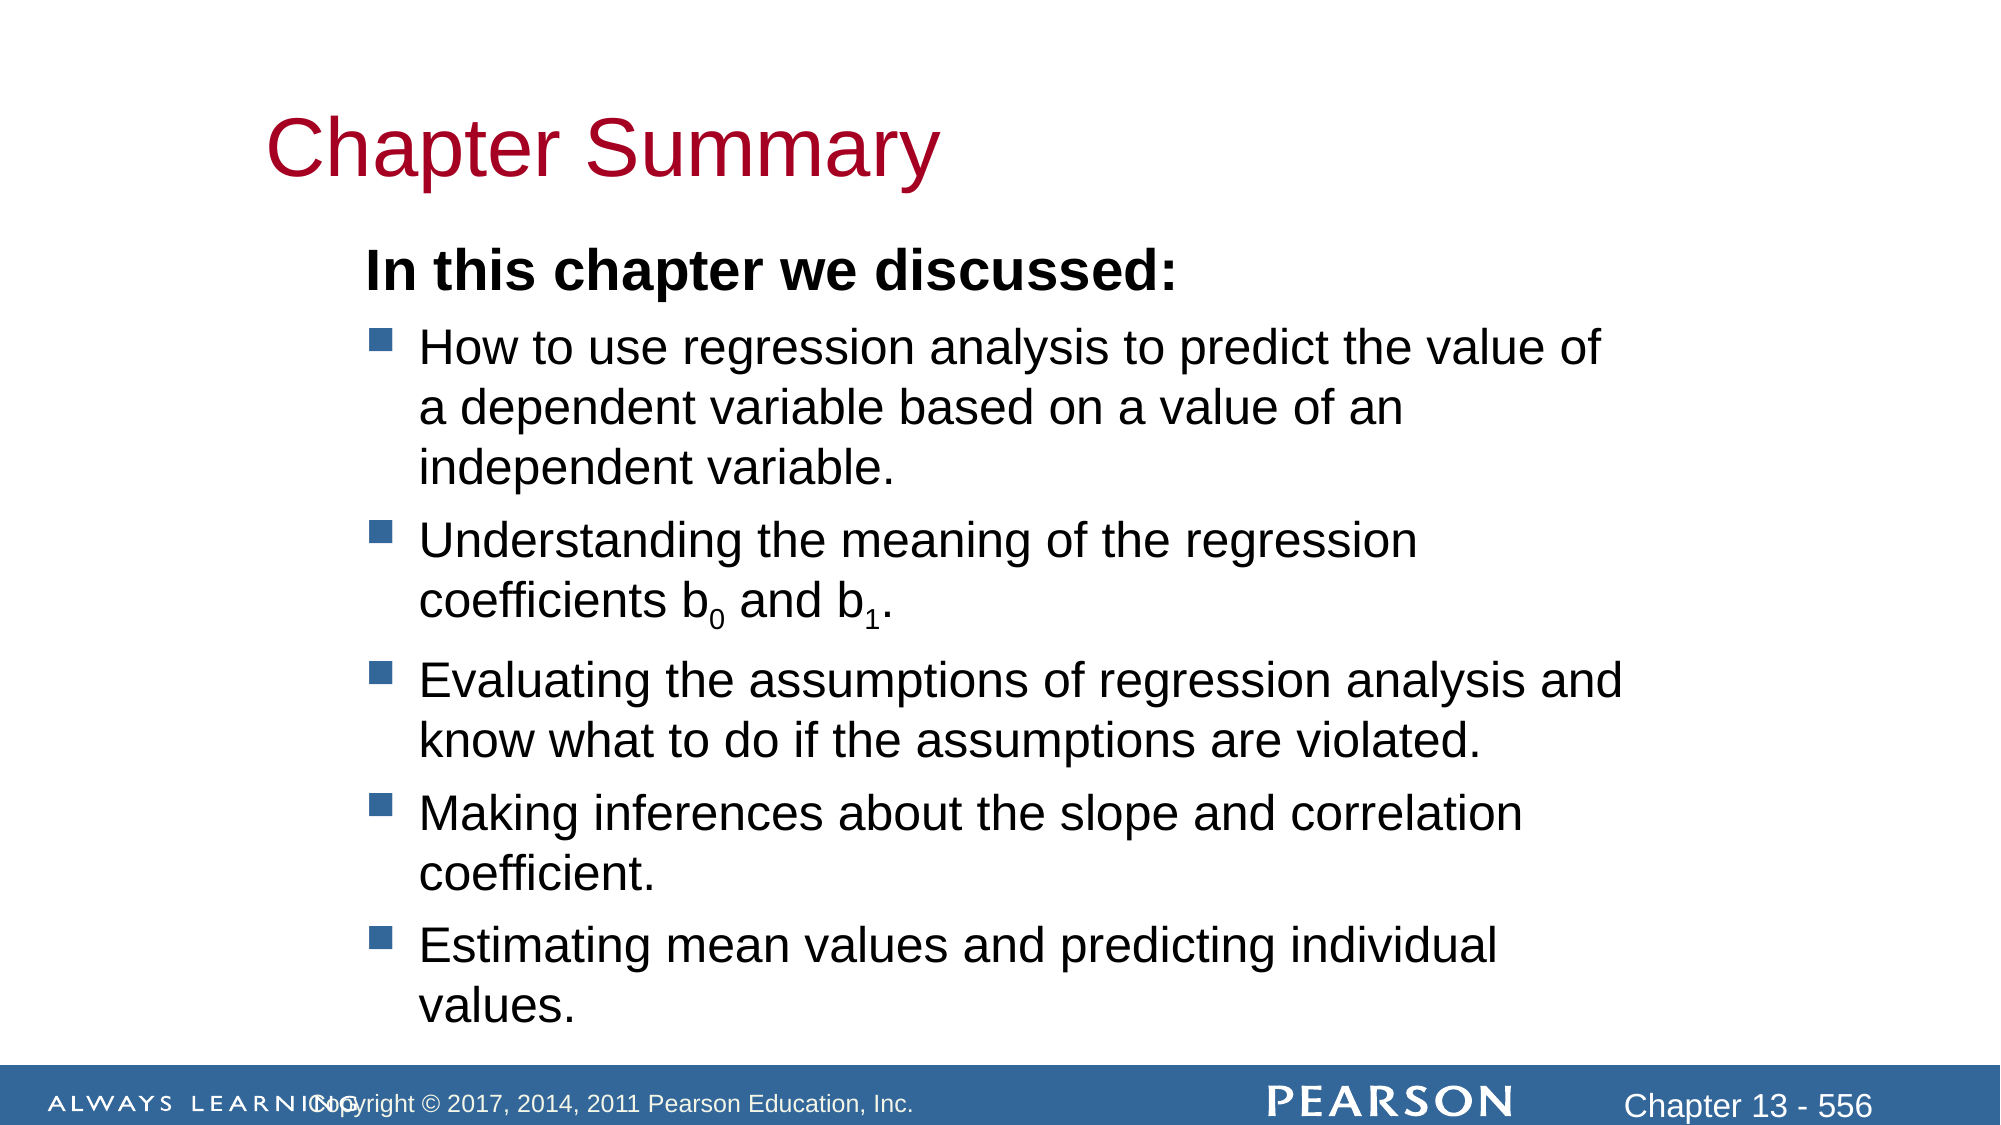

Chapter Summary
In this chapter we discussed:
How to use regression analysis to predict the value of a dependent variable based on a value of an  independent variable.
Understanding the meaning of the regression coefficients b0 and b1.
Evaluating the assumptions of regression analysis and know what to do if the assumptions are violated.
Making inferences about the slope and correlation coefficient.
Estimating mean values and predicting individual values.